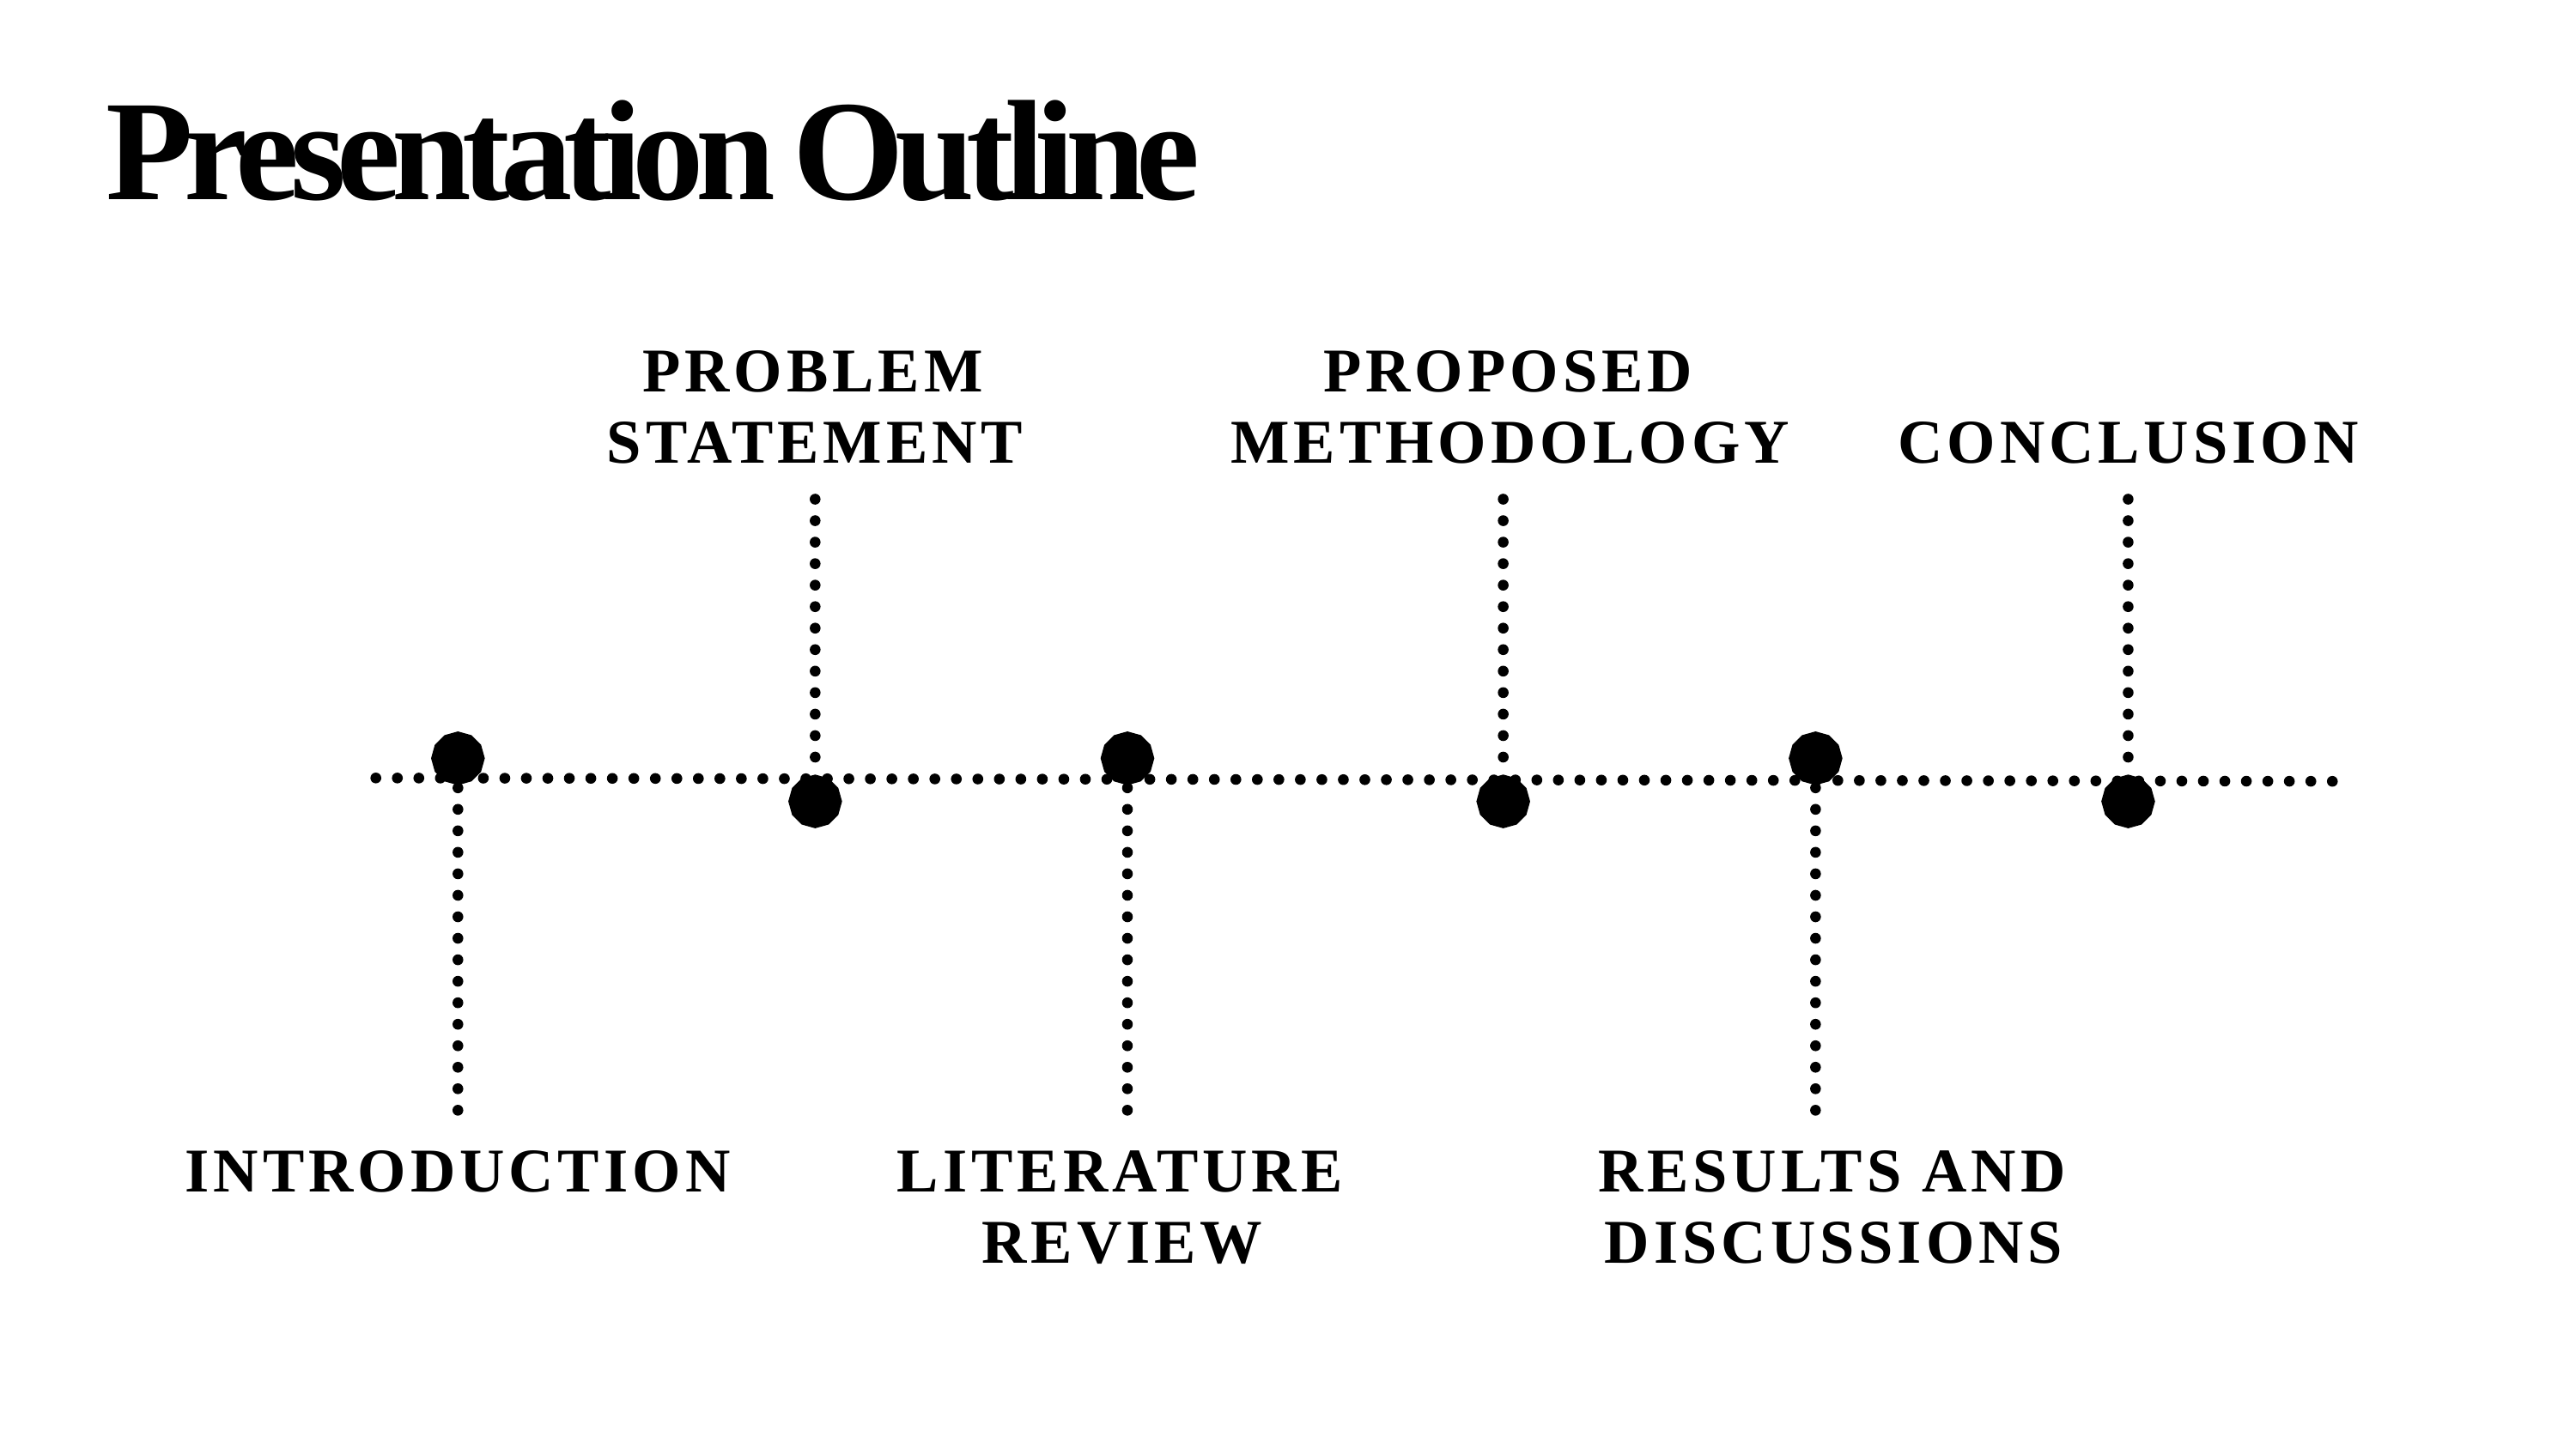

Presentation Outline
PROBLEM STATEMENT
PROPOSED METHODOLOGY
CONCLUSION

INTRODUCTION
LITERATURE REVIEW
RESULTS AND DISCUSSIONS